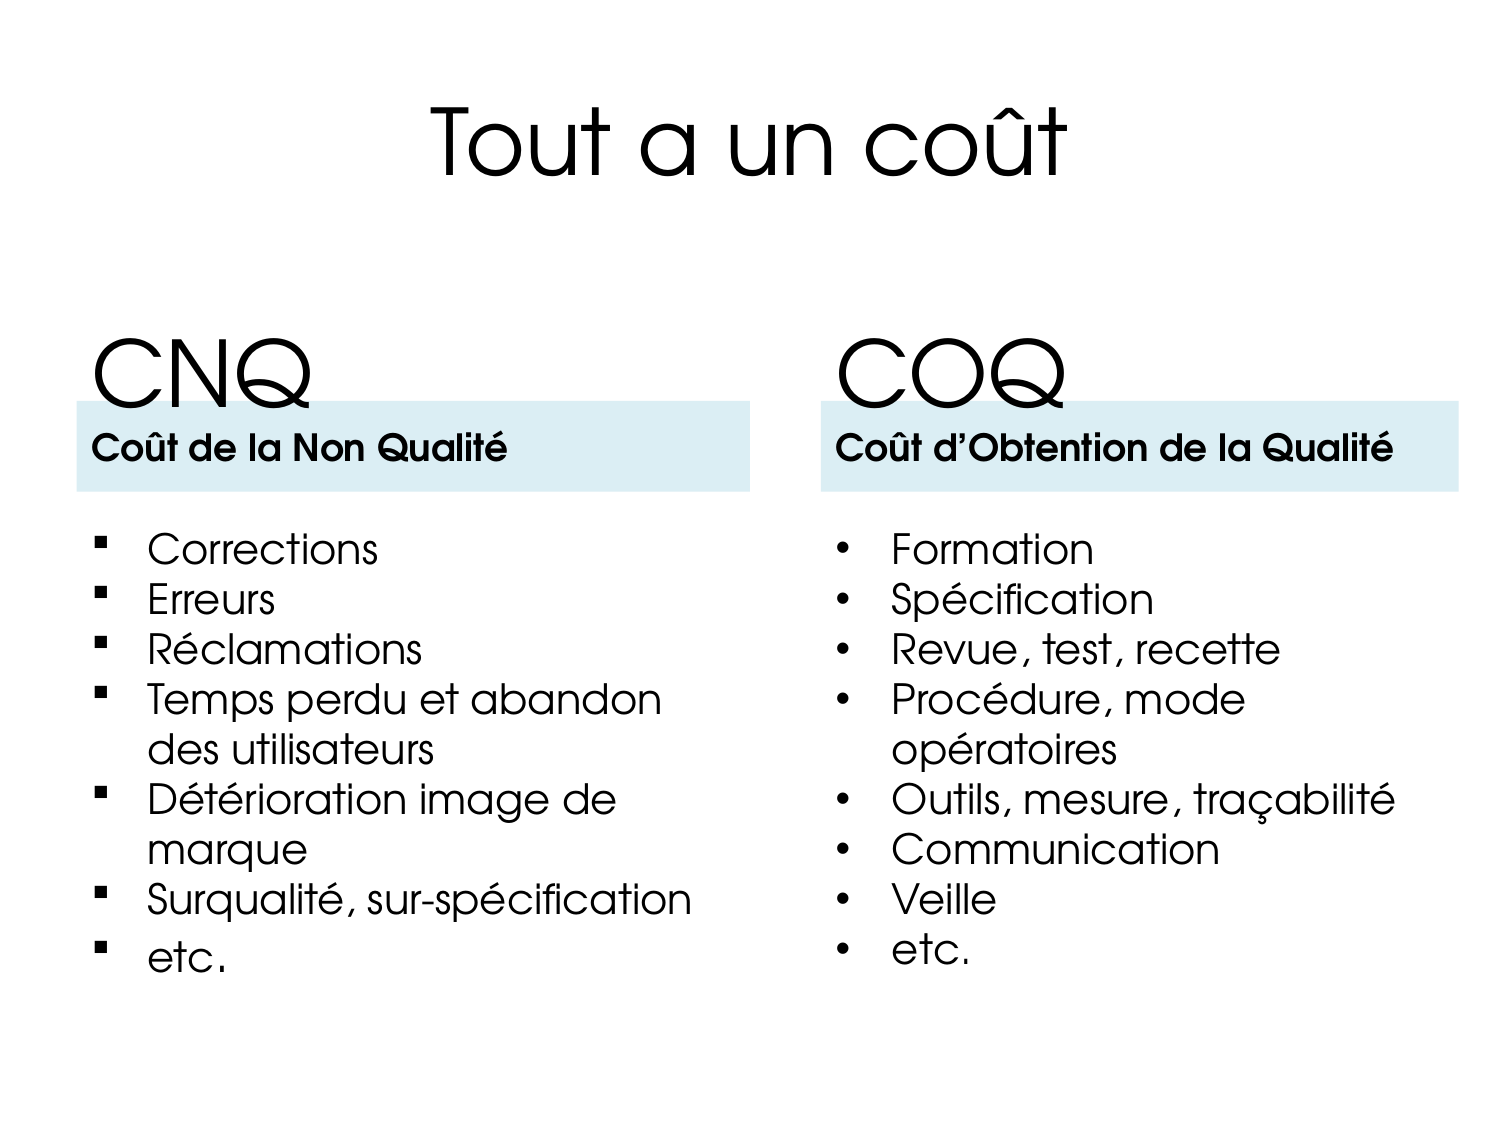

# Tout a un coût
CNQ
COQ
Coût de la Non Qualité
Coût d’Obtention de la Qualité
Corrections
Erreurs
Réclamations
Temps perdu et abandon des utilisateurs
Détérioration image de marque
Surqualité, sur-spécification
etc.
Formation
Spécification
Revue, test, recette
Procédure, mode opératoires
Outils, mesure, traçabilité
Communication
Veille
etc.